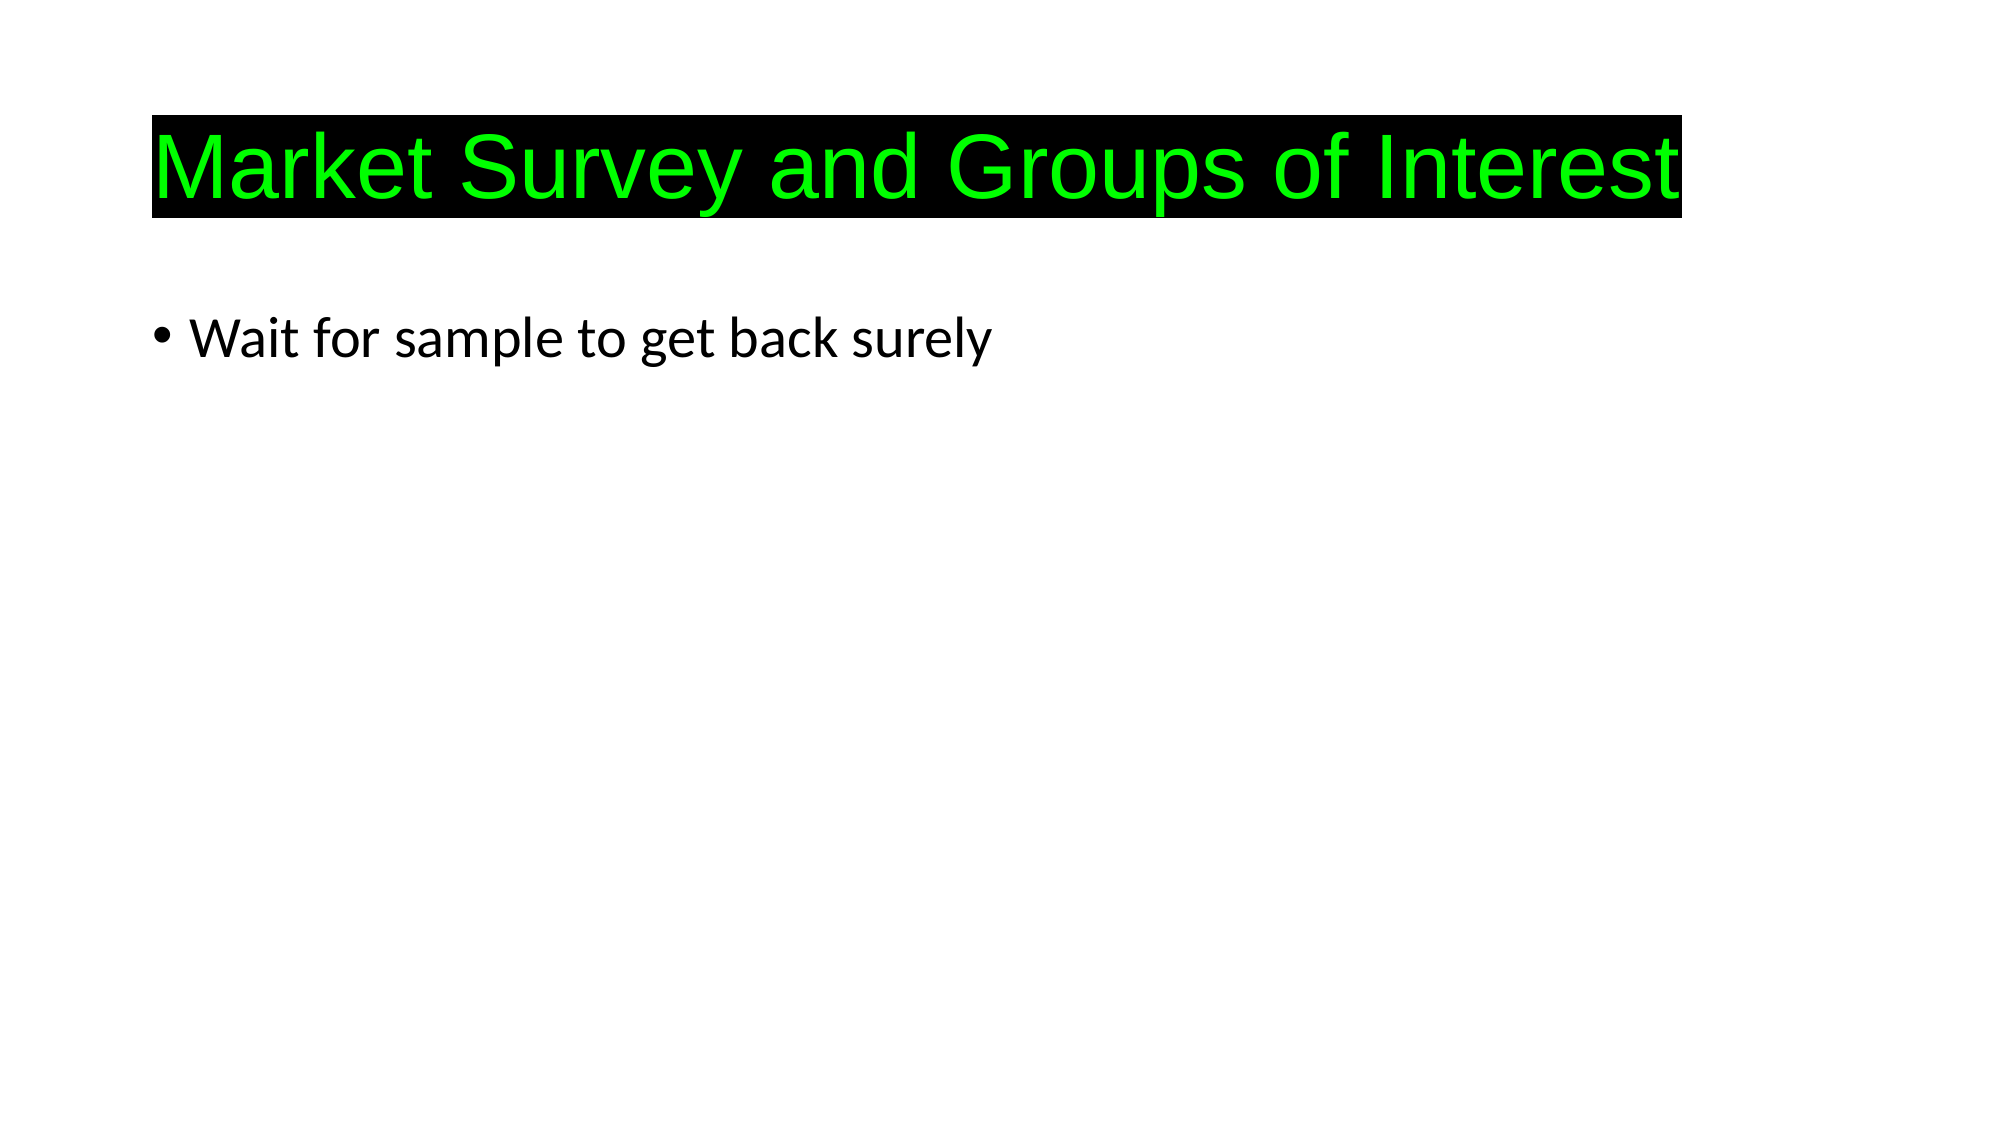

# Market Survey and Groups of Interest
Wait for sample to get back surely